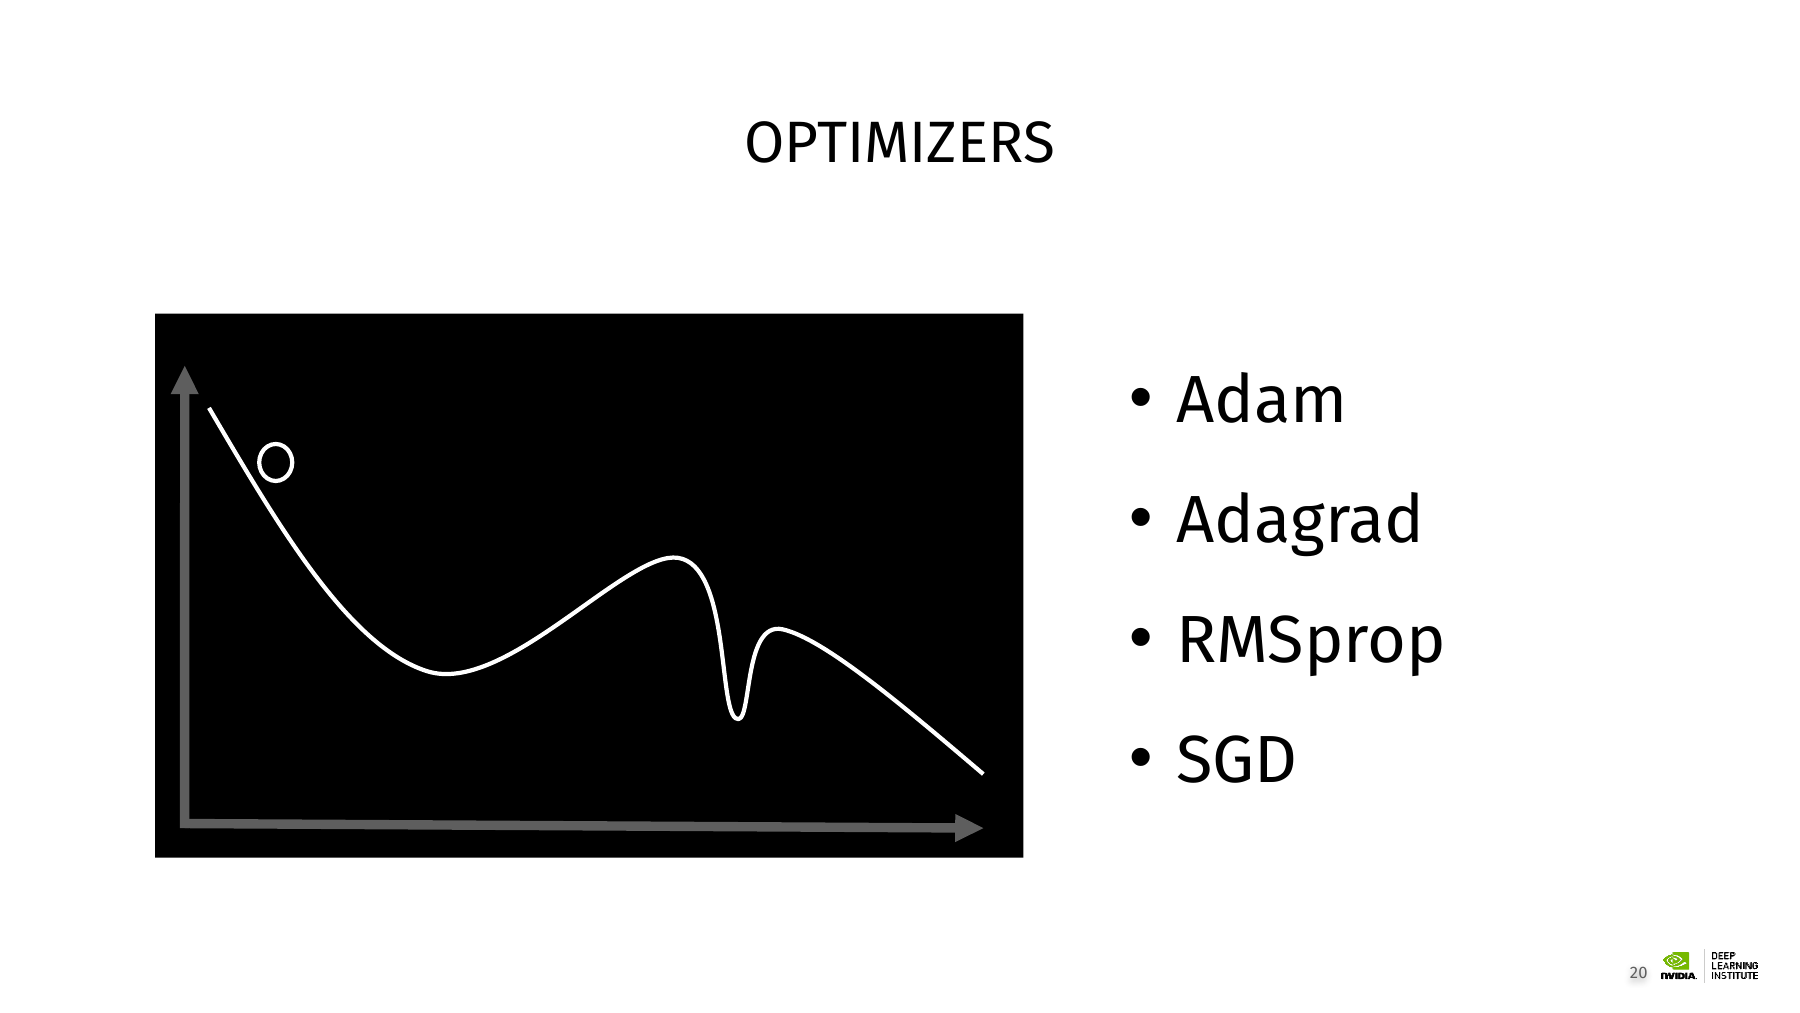

Optimizers
Adam
Adagrad
RMSprop
SGD

Loss – Momentum Optimizer